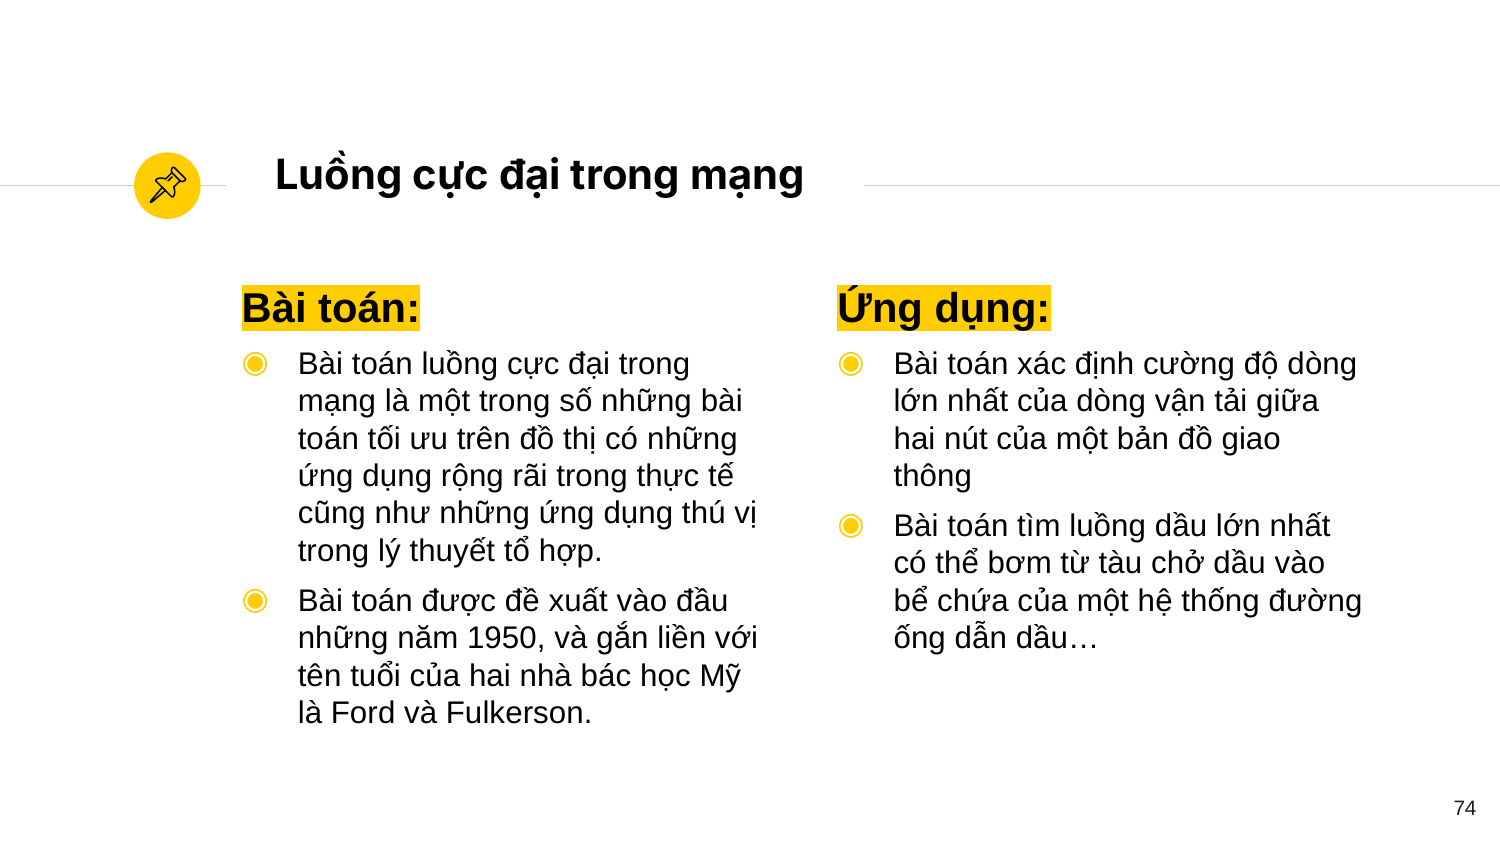

# Luồng cực đại trong mạng

Ứng dụng:
Bài toán xác định cường độ dòng lớn nhất của dòng vận tải giữa hai nút của một bản đồ giao thông
Bài toán tìm luồng dầu lớn nhất có thể bơm từ tàu chở dầu vào bể chứa của một hệ thống đường ống dẫn dầu…

Bài toán:
Bài toán luồng cực đại trong mạng là một trong số những bài toán tối ưu trên đồ thị có những ứng dụng rộng rãi trong thực tế cũng như những ứng dụng thú vị trong lý thuyết tổ hợp.
Bài toán được đề xuất vào đầu những năm 1950, và gắn liền với tên tuổi của hai nhà bác học Mỹ là Ford và Fulkerson.

74